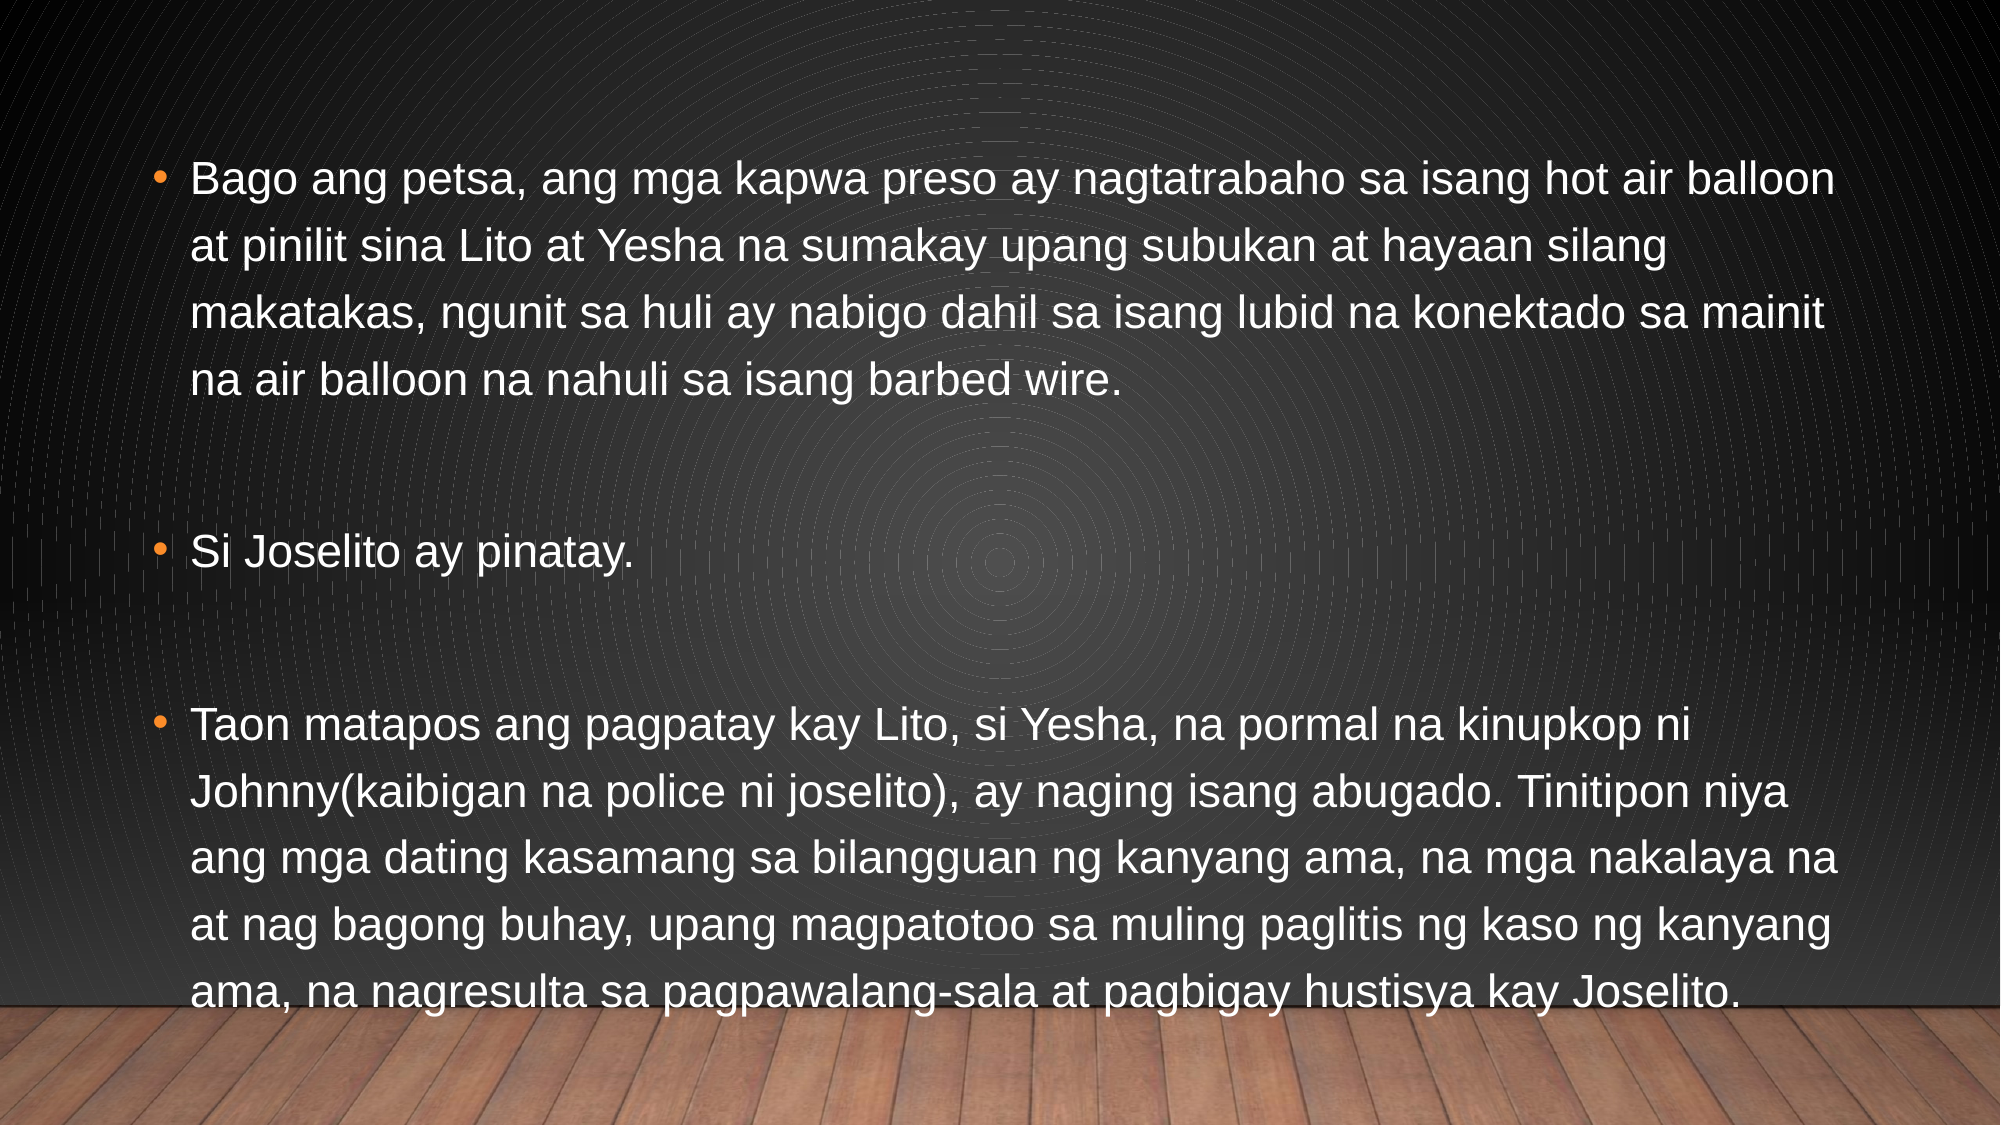

#
Bago ang petsa, ang mga kapwa preso ay nagtatrabaho sa isang hot air balloon at pinilit sina Lito at Yesha na sumakay upang subukan at hayaan silang makatakas, ngunit sa huli ay nabigo dahil sa isang lubid na konektado sa mainit na air balloon na nahuli sa isang barbed wire.

Si Joselito ay pinatay.

Taon matapos ang pagpatay kay Lito, si Yesha, na pormal na kinupkop ni Johnny(kaibigan na police ni joselito), ay naging isang abugado. Tinitipon niya ang mga dating kasamang sa bilangguan ng kanyang ama, na mga nakalaya na at nag bagong buhay, upang magpatotoo sa muling paglitis ng kaso ng kanyang ama, na nagresulta sa pagpawalang-sala at pagbigay hustisya kay Joselito.